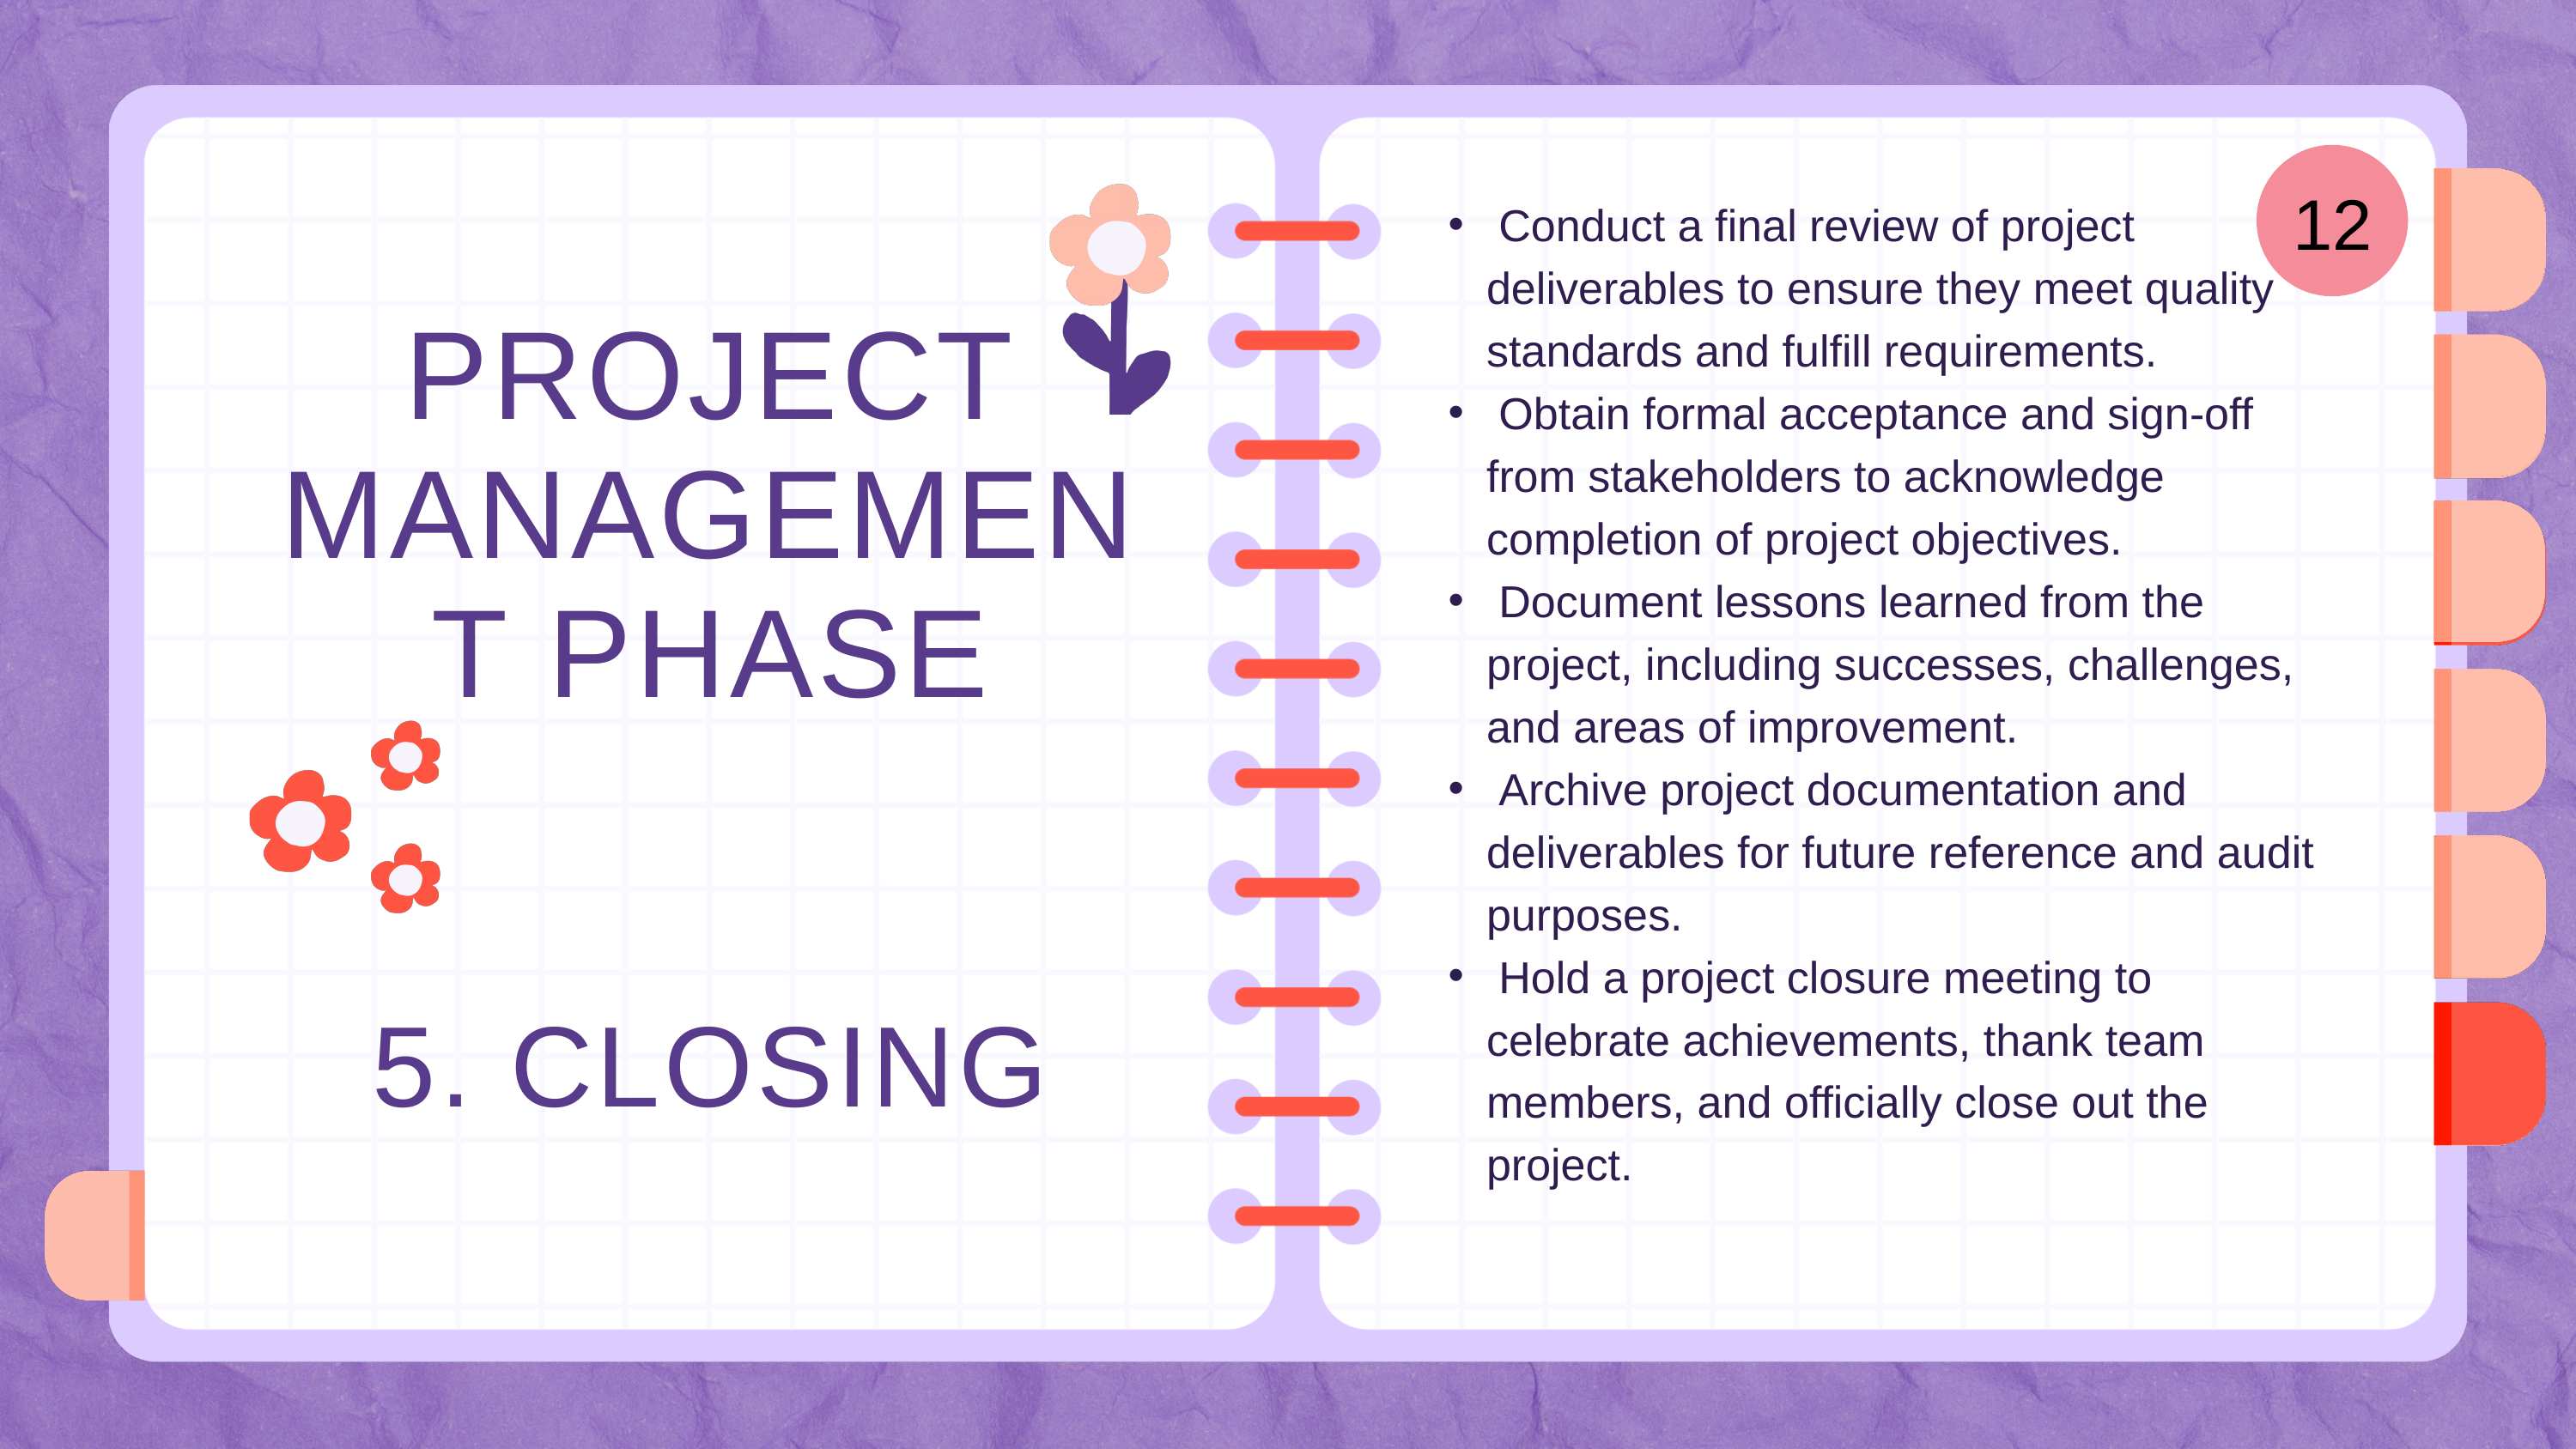

12

 Conduct a final review of project deliverables to ensure they meet quality standards and fulfill requirements.
 Obtain formal acceptance and sign-off from stakeholders to acknowledge completion of project objectives.
 Document lessons learned from the project, including successes, challenges, and areas of improvement.
 Archive project documentation and deliverables for future reference and audit purposes.
 Hold a project closure meeting to celebrate achievements, thank team members, and officially close out the project.
PROJECT MANAGEMENT PHASE

5. CLOSING